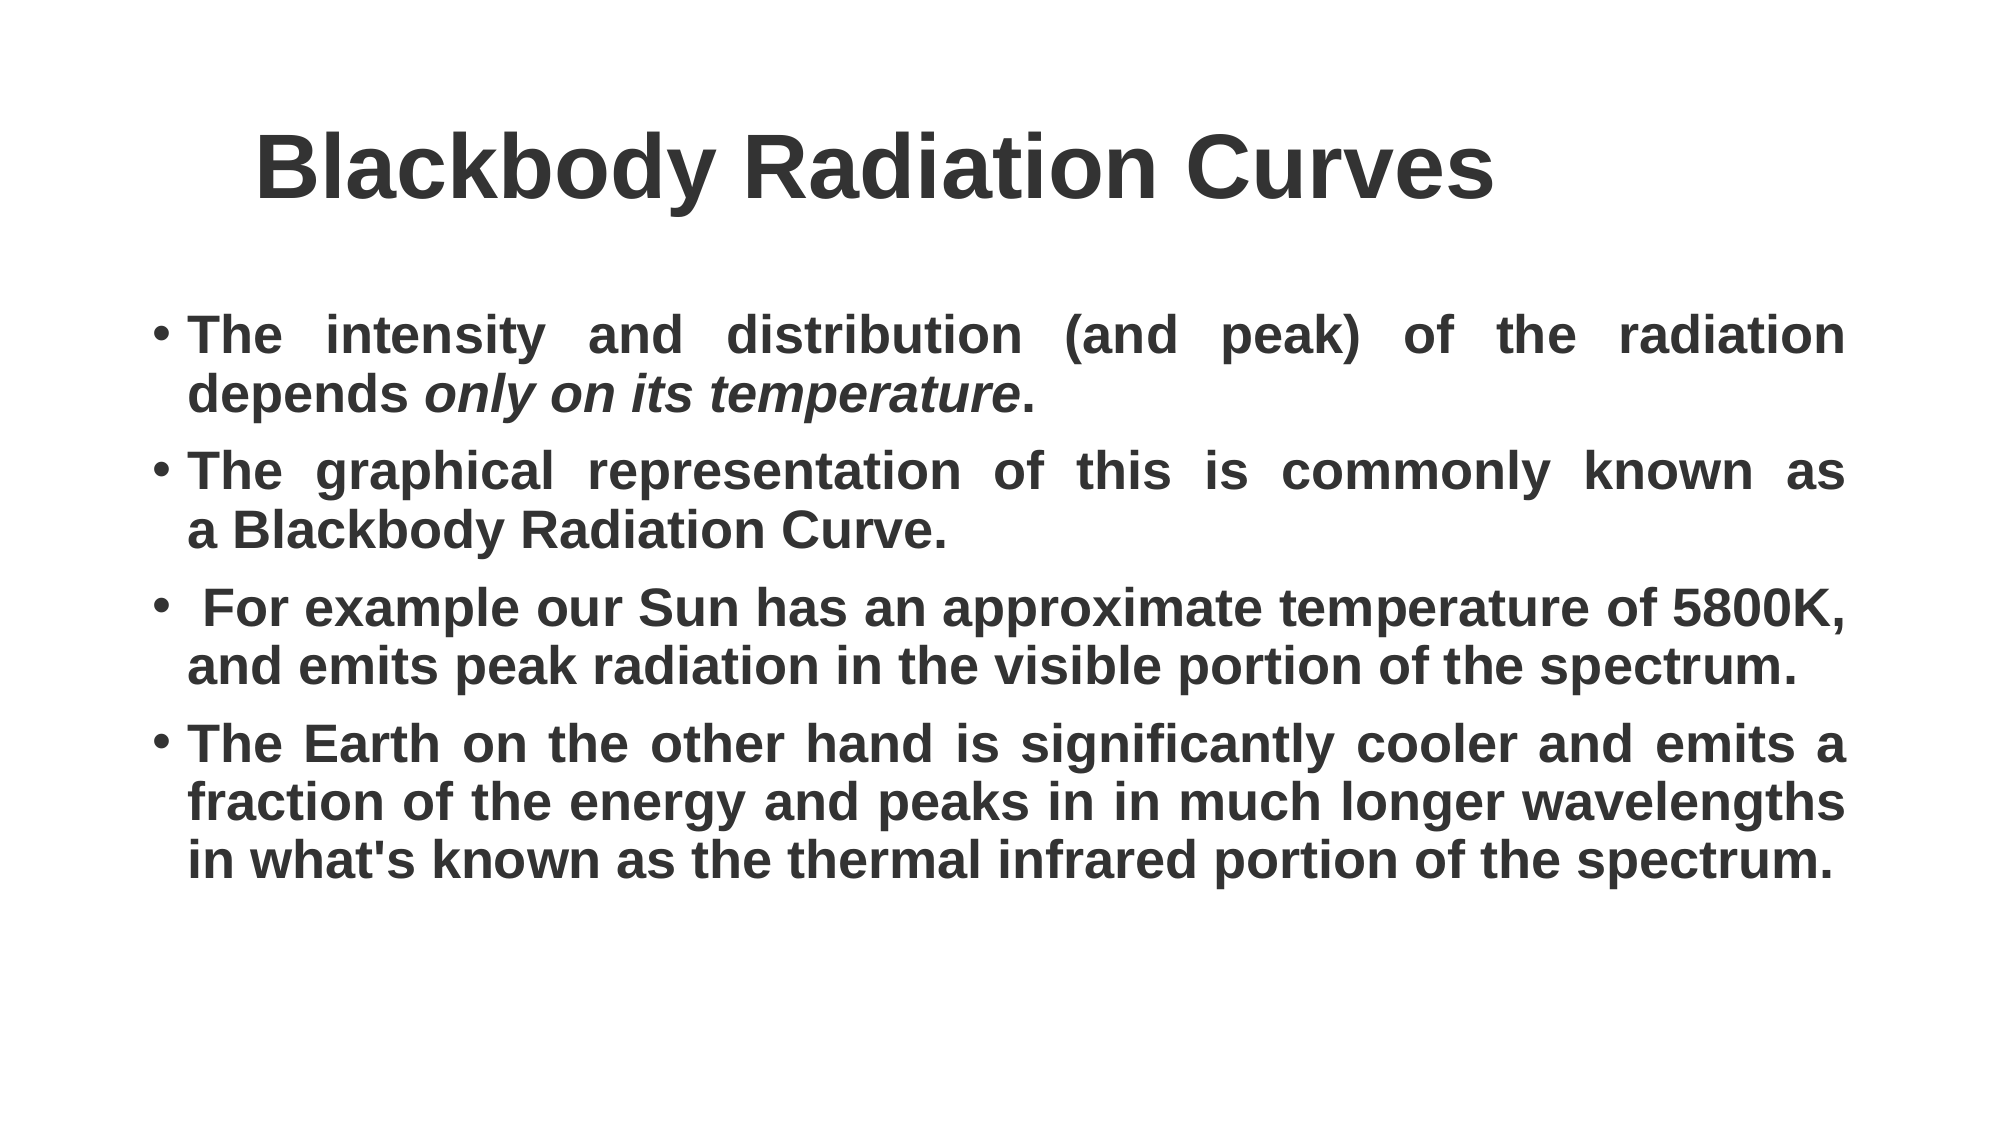

# Blackbody Radiation Curves
The intensity and distribution (and peak) of the radiation depends only on its temperature.
The graphical representation of this is commonly known as a Blackbody Radiation Curve.
 For example our Sun has an approximate temperature of 5800K, and emits peak radiation in the visible portion of the spectrum.
The Earth on the other hand is significantly cooler and emits a fraction of the energy and peaks in in much longer wavelengths in what's known as the thermal infrared portion of the spectrum.